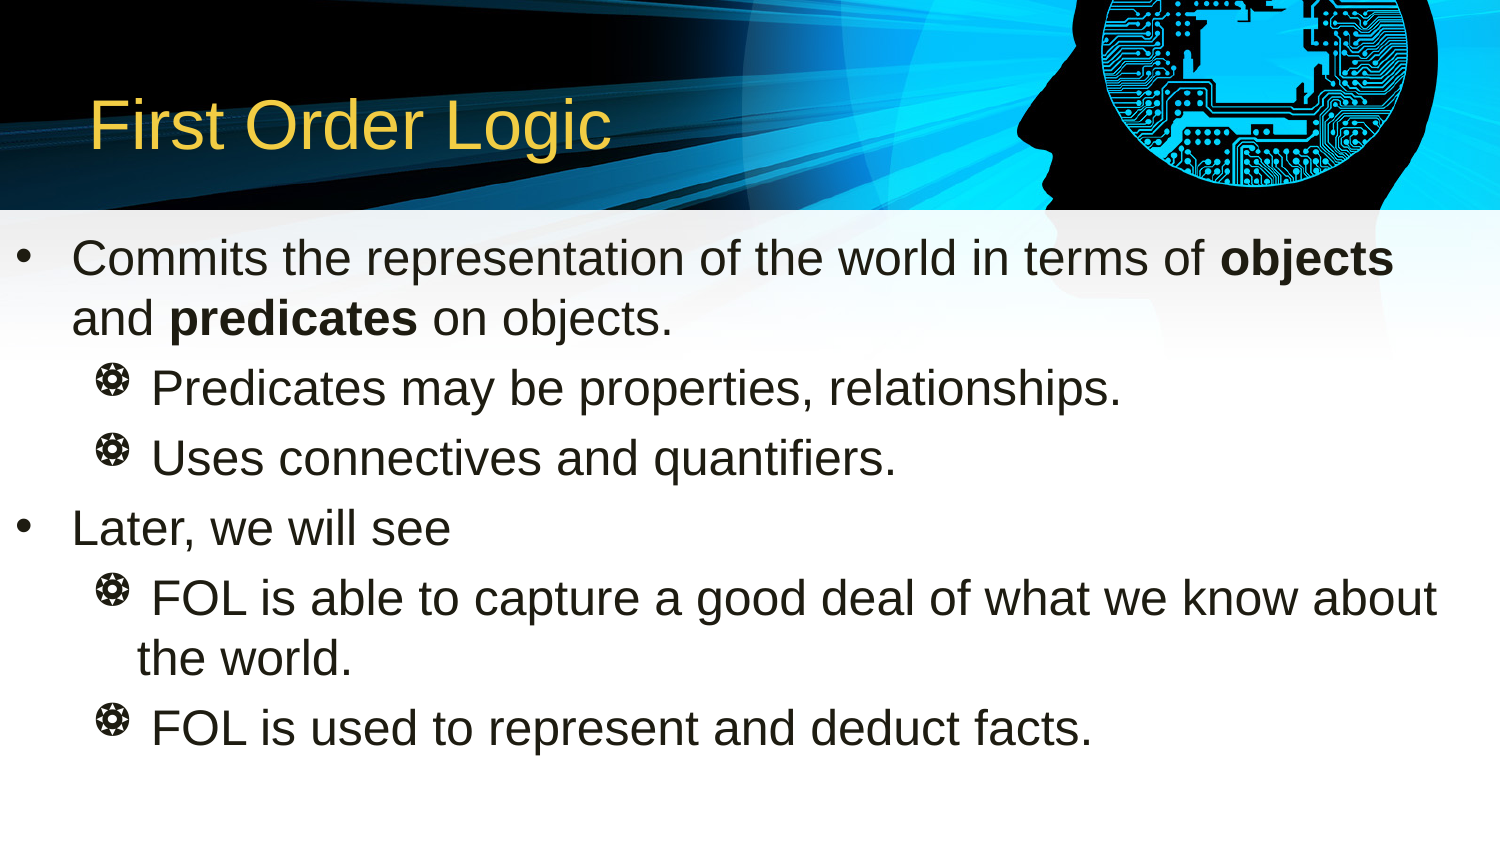

# First Order Logic
Commits the representation of the world in terms of objects and predicates on objects.
 Predicates may be properties, relationships.
 Uses connectives and quantifiers.
Later, we will see
 FOL is able to capture a good deal of what we know about the world.
 FOL is used to represent and deduct facts.
26